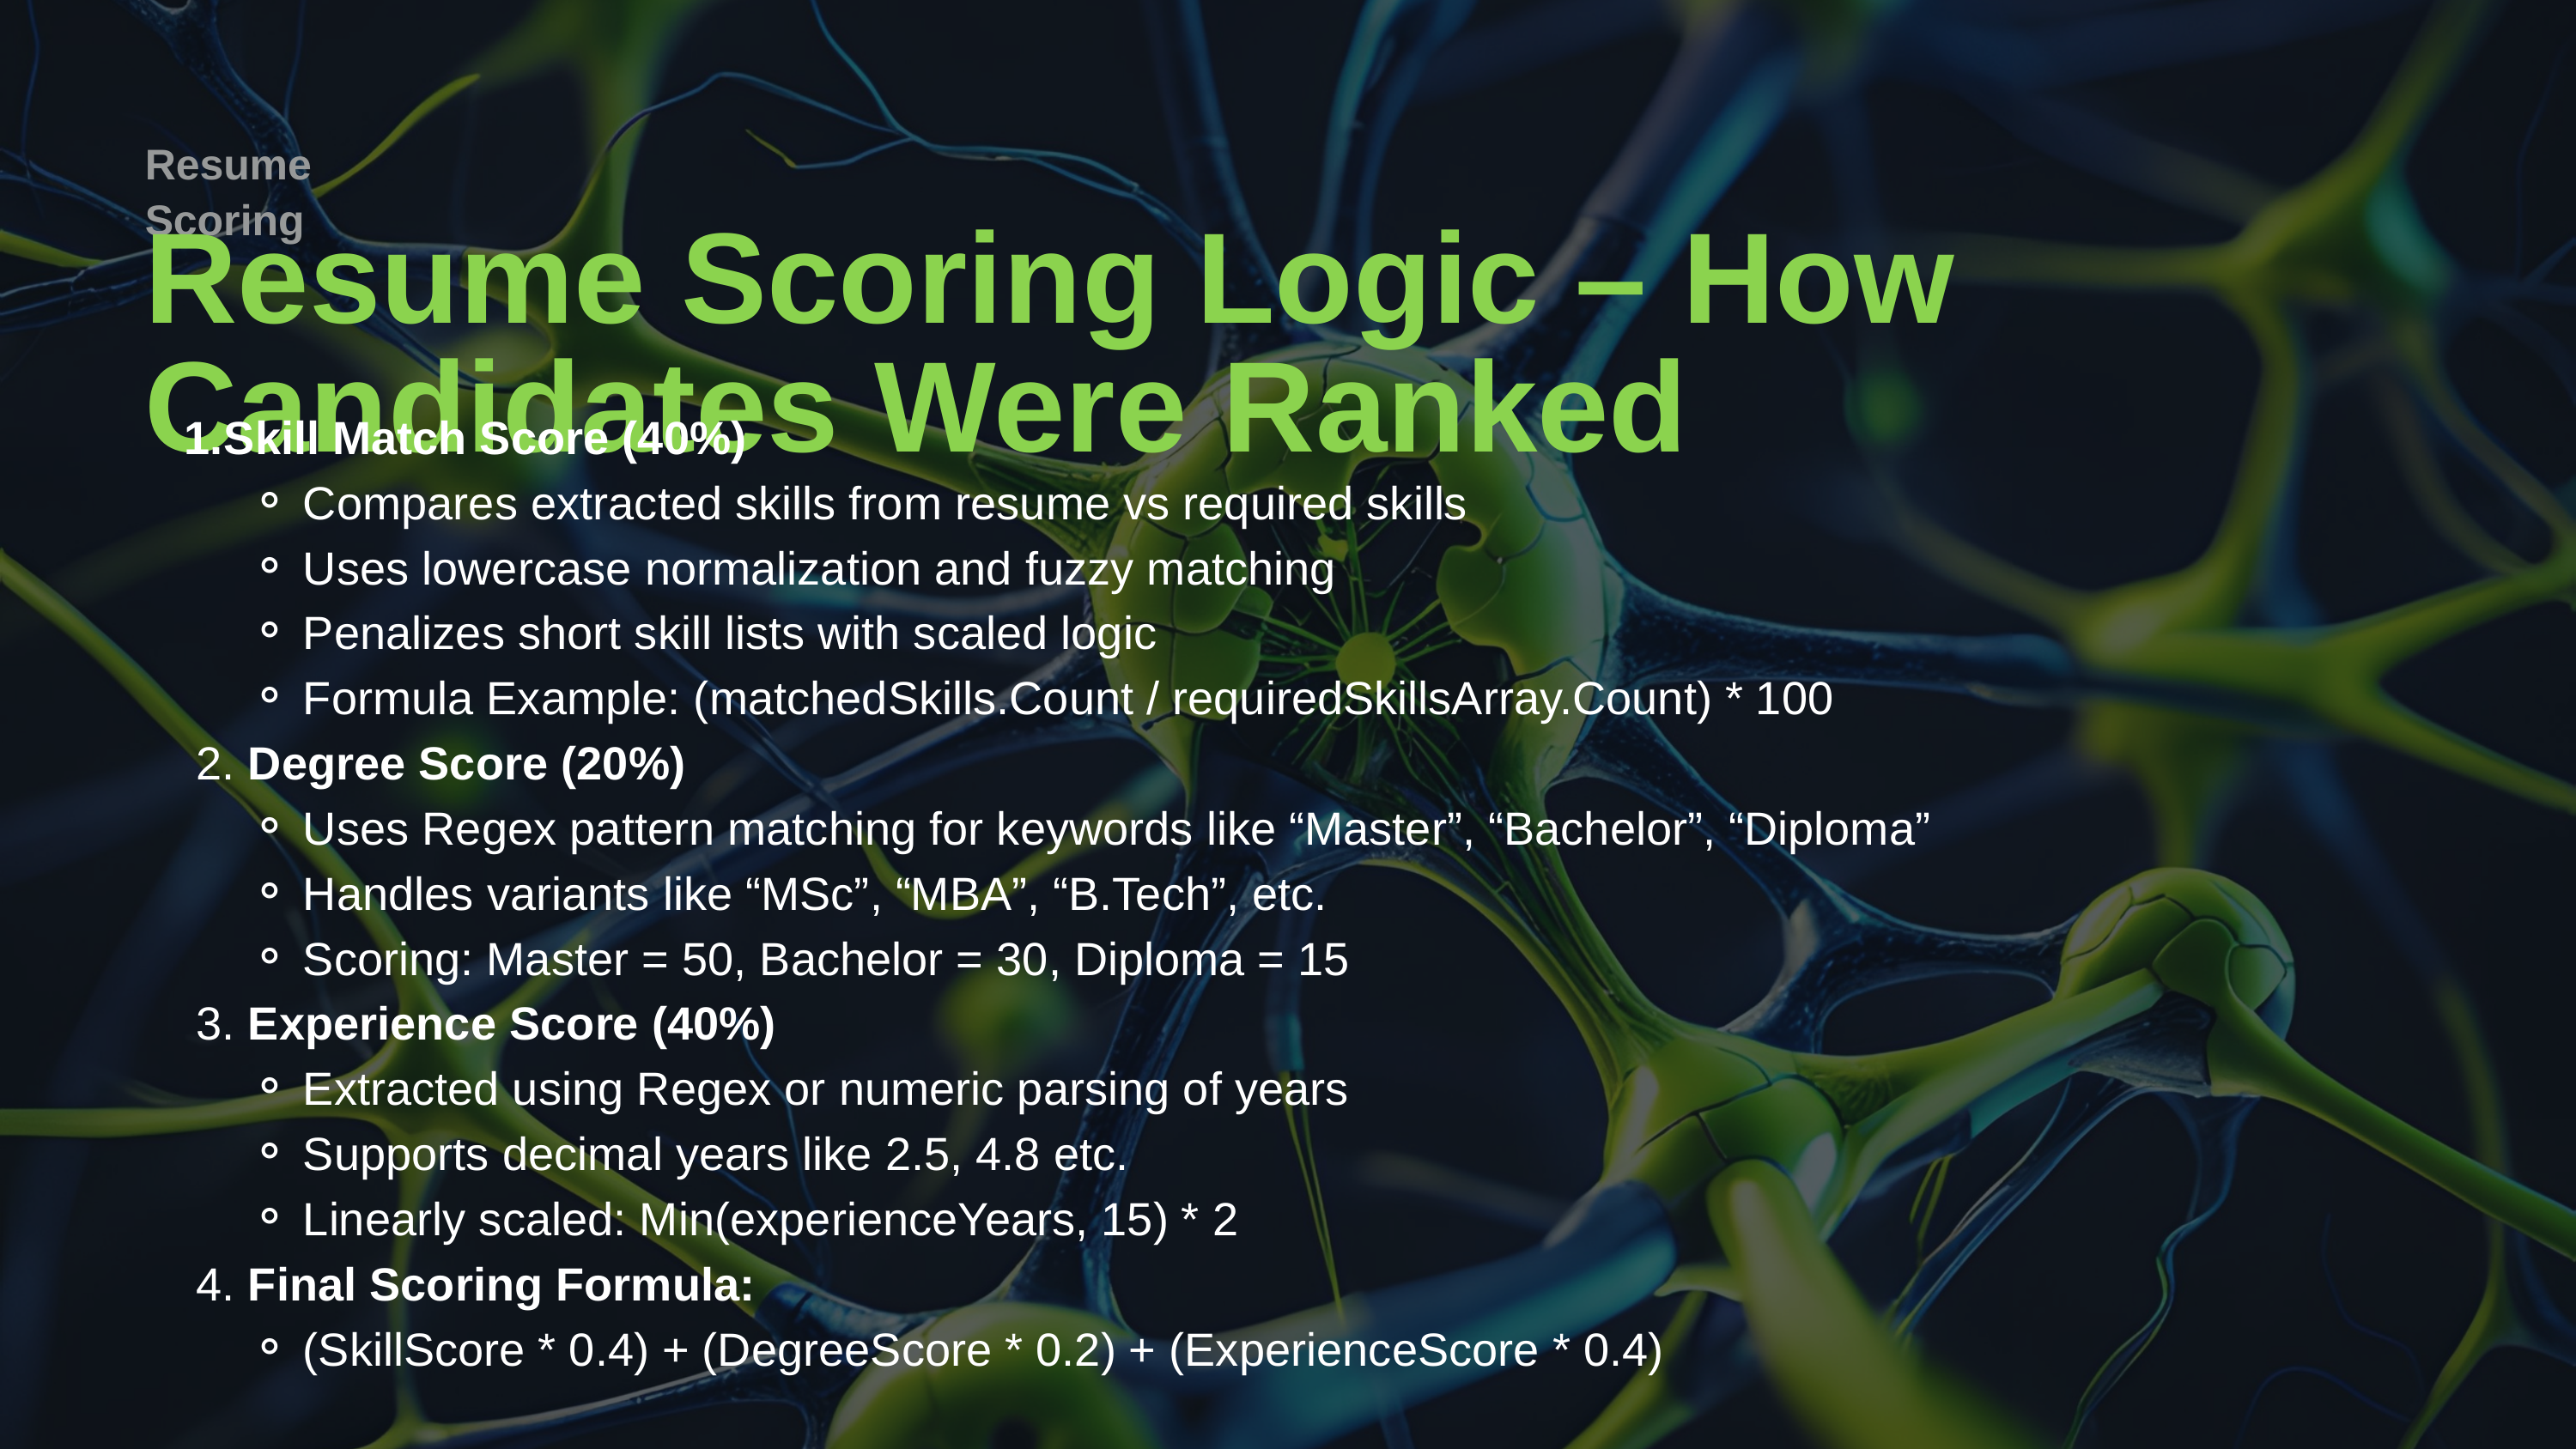

Resume Scoring
Resume Scoring Logic – How Candidates Were Ranked
Skill Match Score (40%)
Compares extracted skills from resume vs required skills
Uses lowercase normalization and fuzzy matching
Penalizes short skill lists with scaled logic
Formula Example: (matchedSkills.Count / requiredSkillsArray.Count) * 100
    2. Degree Score (20%)
Uses Regex pattern matching for keywords like “Master”, “Bachelor”, “Diploma”
Handles variants like “MSc”, “MBA”, “B.Tech”, etc.
Scoring: Master = 50, Bachelor = 30, Diploma = 15
    3. Experience Score (40%)
Extracted using Regex or numeric parsing of years
Supports decimal years like 2.5, 4.8 etc.
Linearly scaled: Min(experienceYears, 15) * 2
    4. Final Scoring Formula:
(SkillScore * 0.4) + (DegreeScore * 0.2) + (ExperienceScore * 0.4)